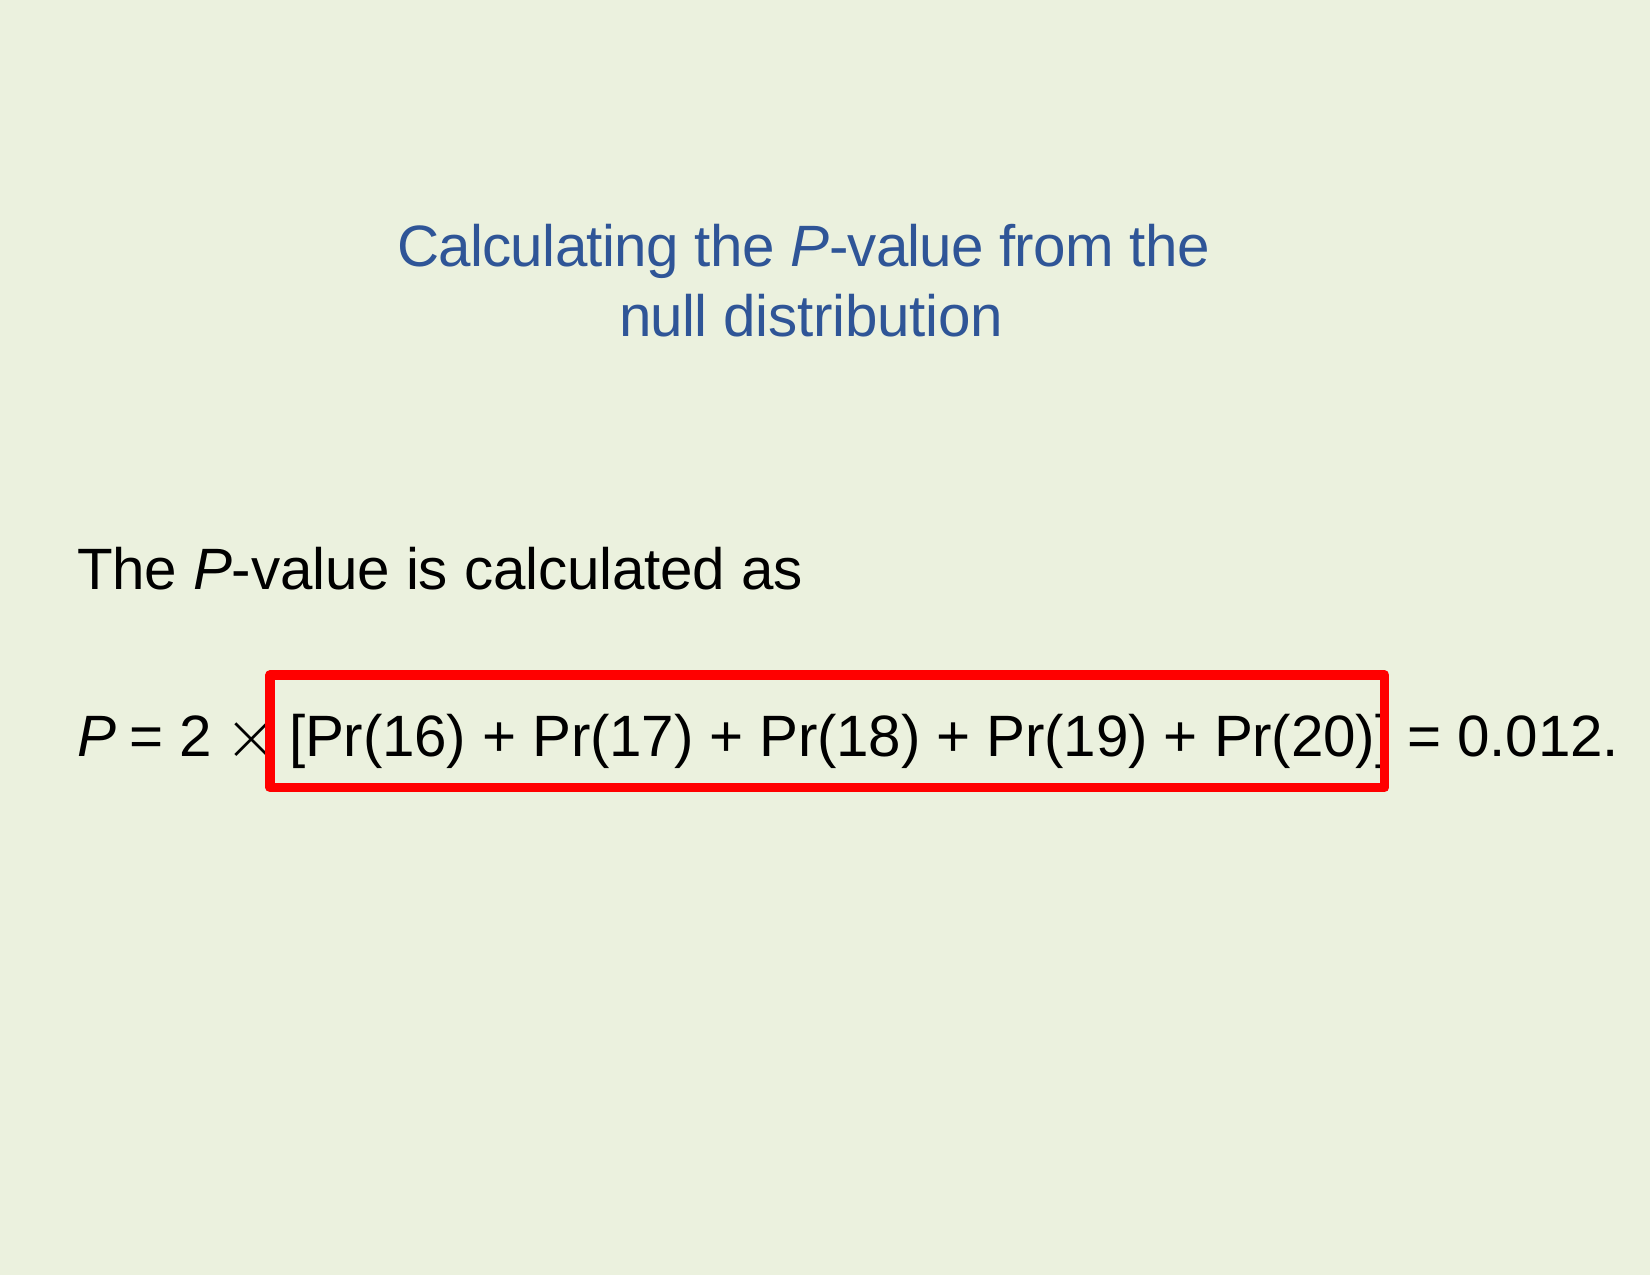

Calculating the P-value from the  null distribution
The P-value is calculated as

P = 2 × [Pr(16) + Pr(17) + Pr(18) + Pr(19) + Pr(20)] = 0.012.